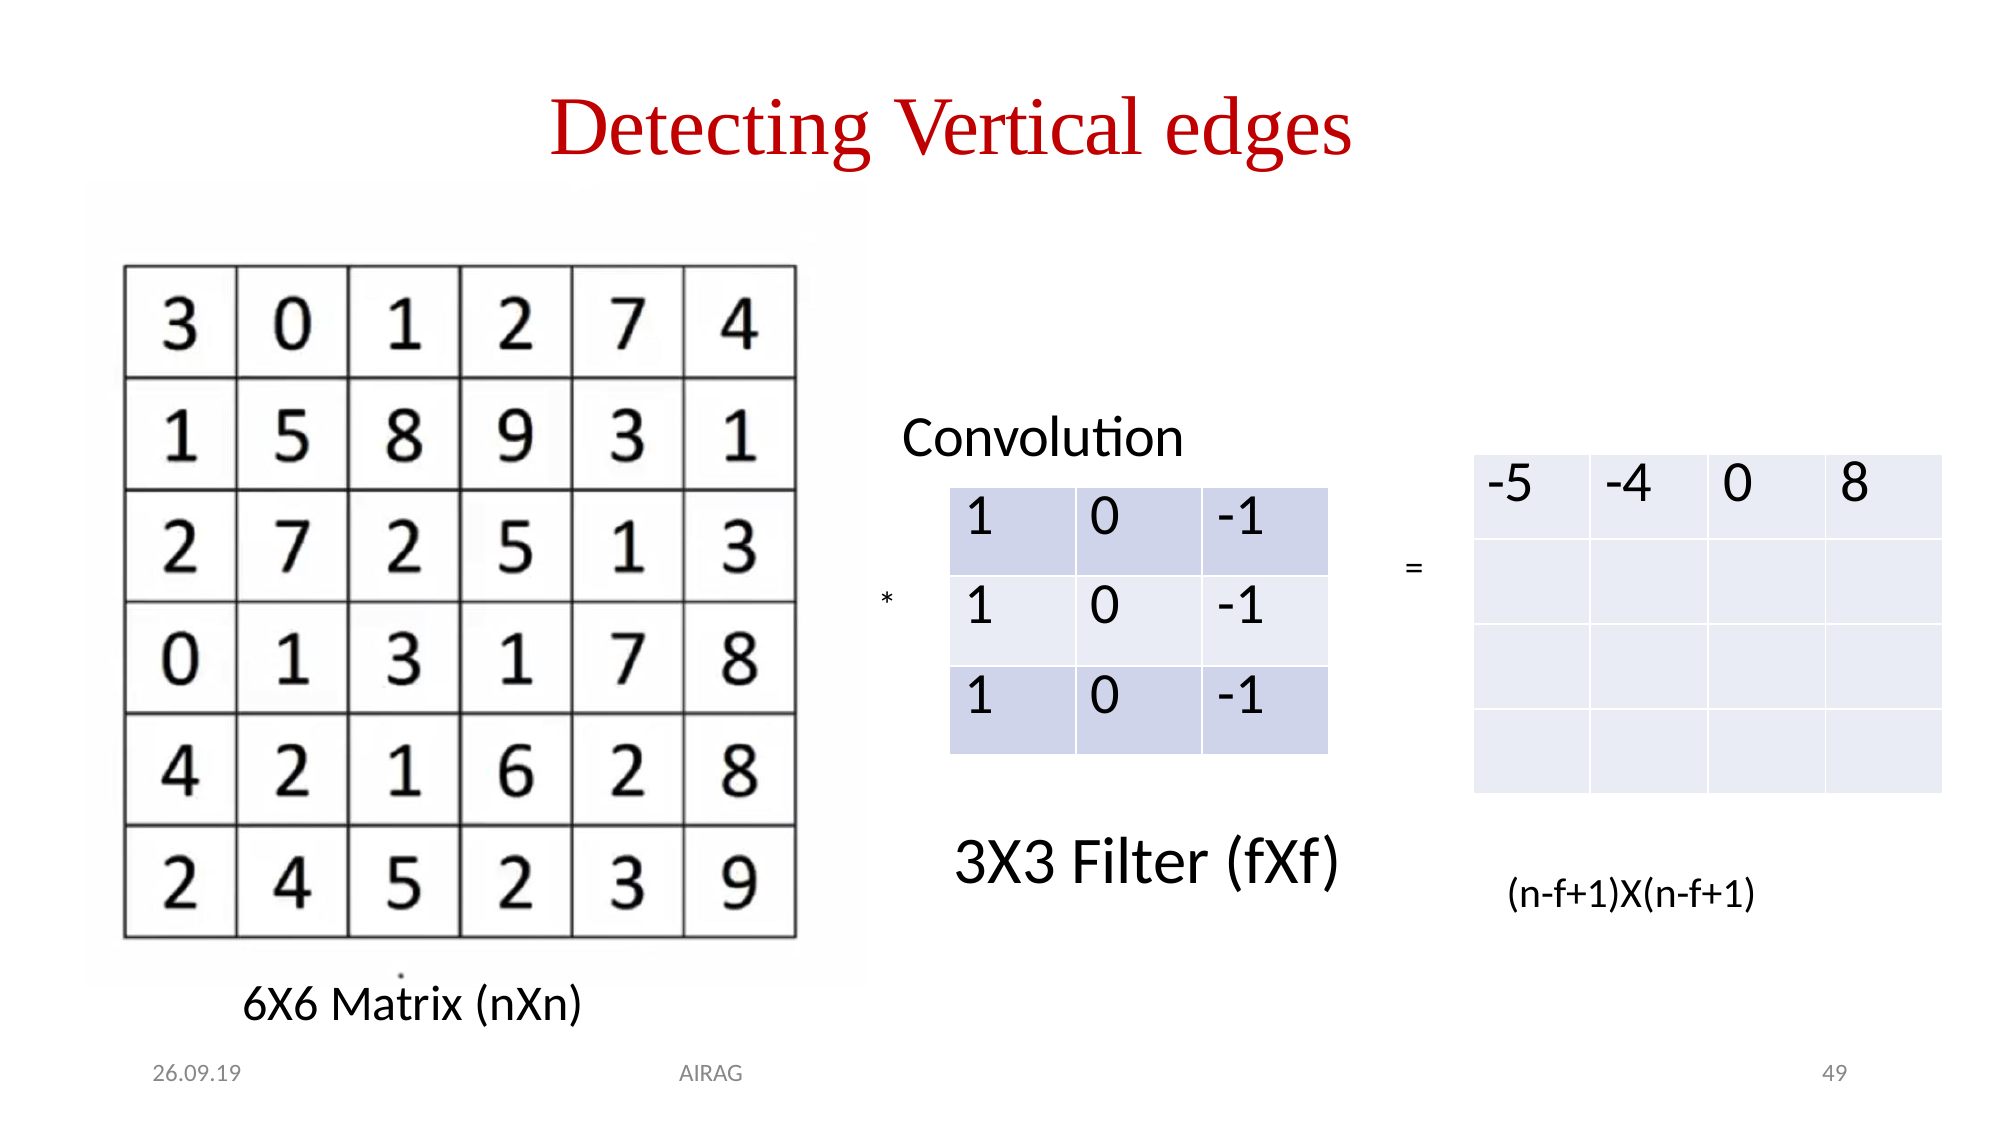

# Detecting Vertical edges

Convolution
| -5 | -4 | 0 | 8 |
| --- | --- | --- | --- |
|  |  |  |  |
|  |  |  |  |
|  |  |  |  |
| 1 | 0 | -1 |
| --- | --- | --- |
| 1 | 0 | -1 |
| 1 | 0 | -1 |
=
*
3X3 Filter (fXf)
(n-f+1)X(n-f+1)
6X6 Matrix (nXn)
26.09.19
AIRAG
49